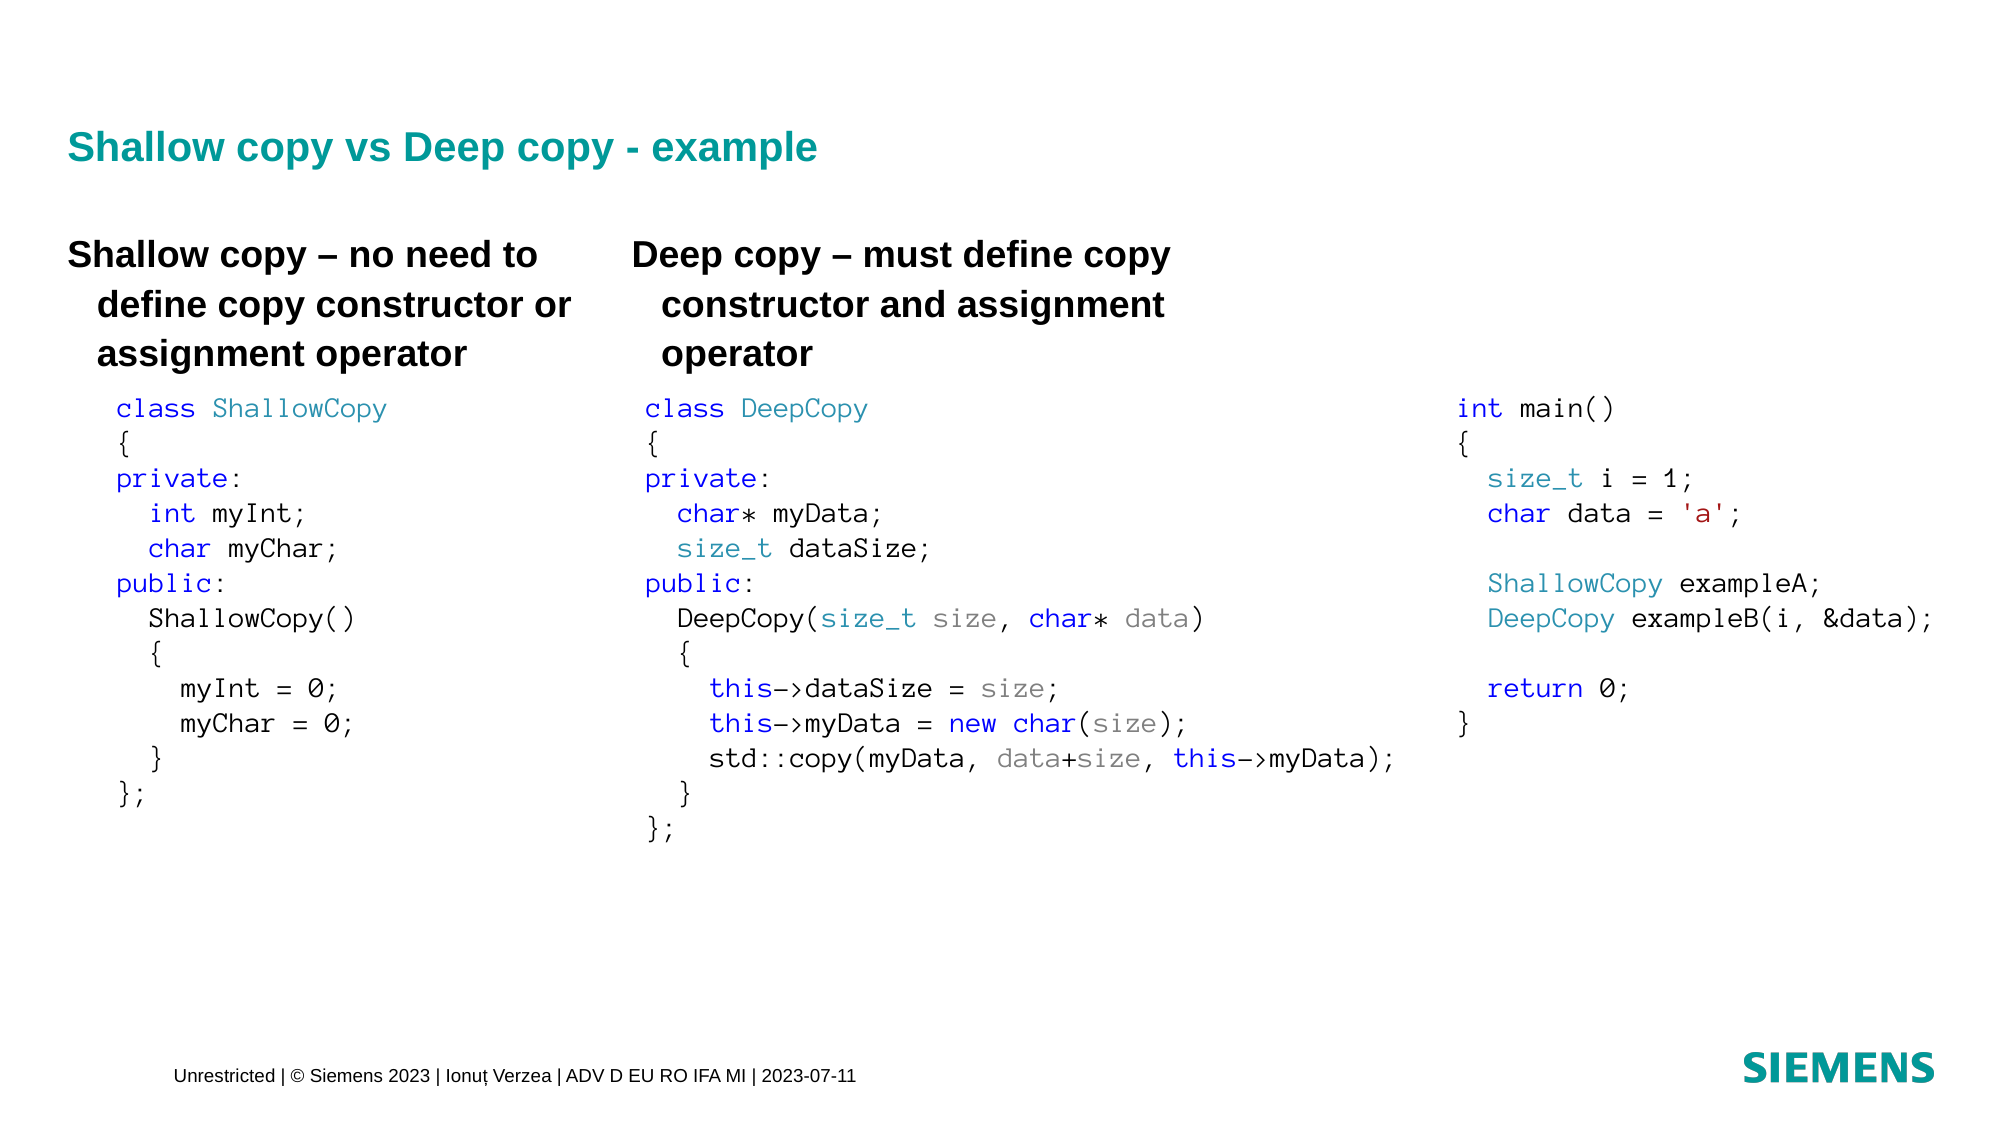

# Shallow copy vs Deep copy - example
Shallow copy – no need to define copy constructor or assignment operator

Deep copy – must define copy constructor and assignment operator

class ShallowCopy
{
private:
  int myInt;
  char myChar;
public:
  ShallowCopy()
  {
    myInt = 0;
    myChar = 0;
  }
};
class DeepCopy
{
private:
  char* myData;
  size_t dataSize;
public:
  DeepCopy(size_t size, char* data)
  {
    this->dataSize = size;
    this->myData = new char(size);
    std::copy(myData, data+size, this->myData);
  }
};
int main()
{
  size_t i = 1;
  char data = 'a';

  ShallowCopy exampleA;
  DeepCopy exampleB(i, &data);

  return 0;
}
Unrestricted | © Siemens 2023 | Ionuț Verzea | ADV D EU RO IFA MI | 2023-07-11